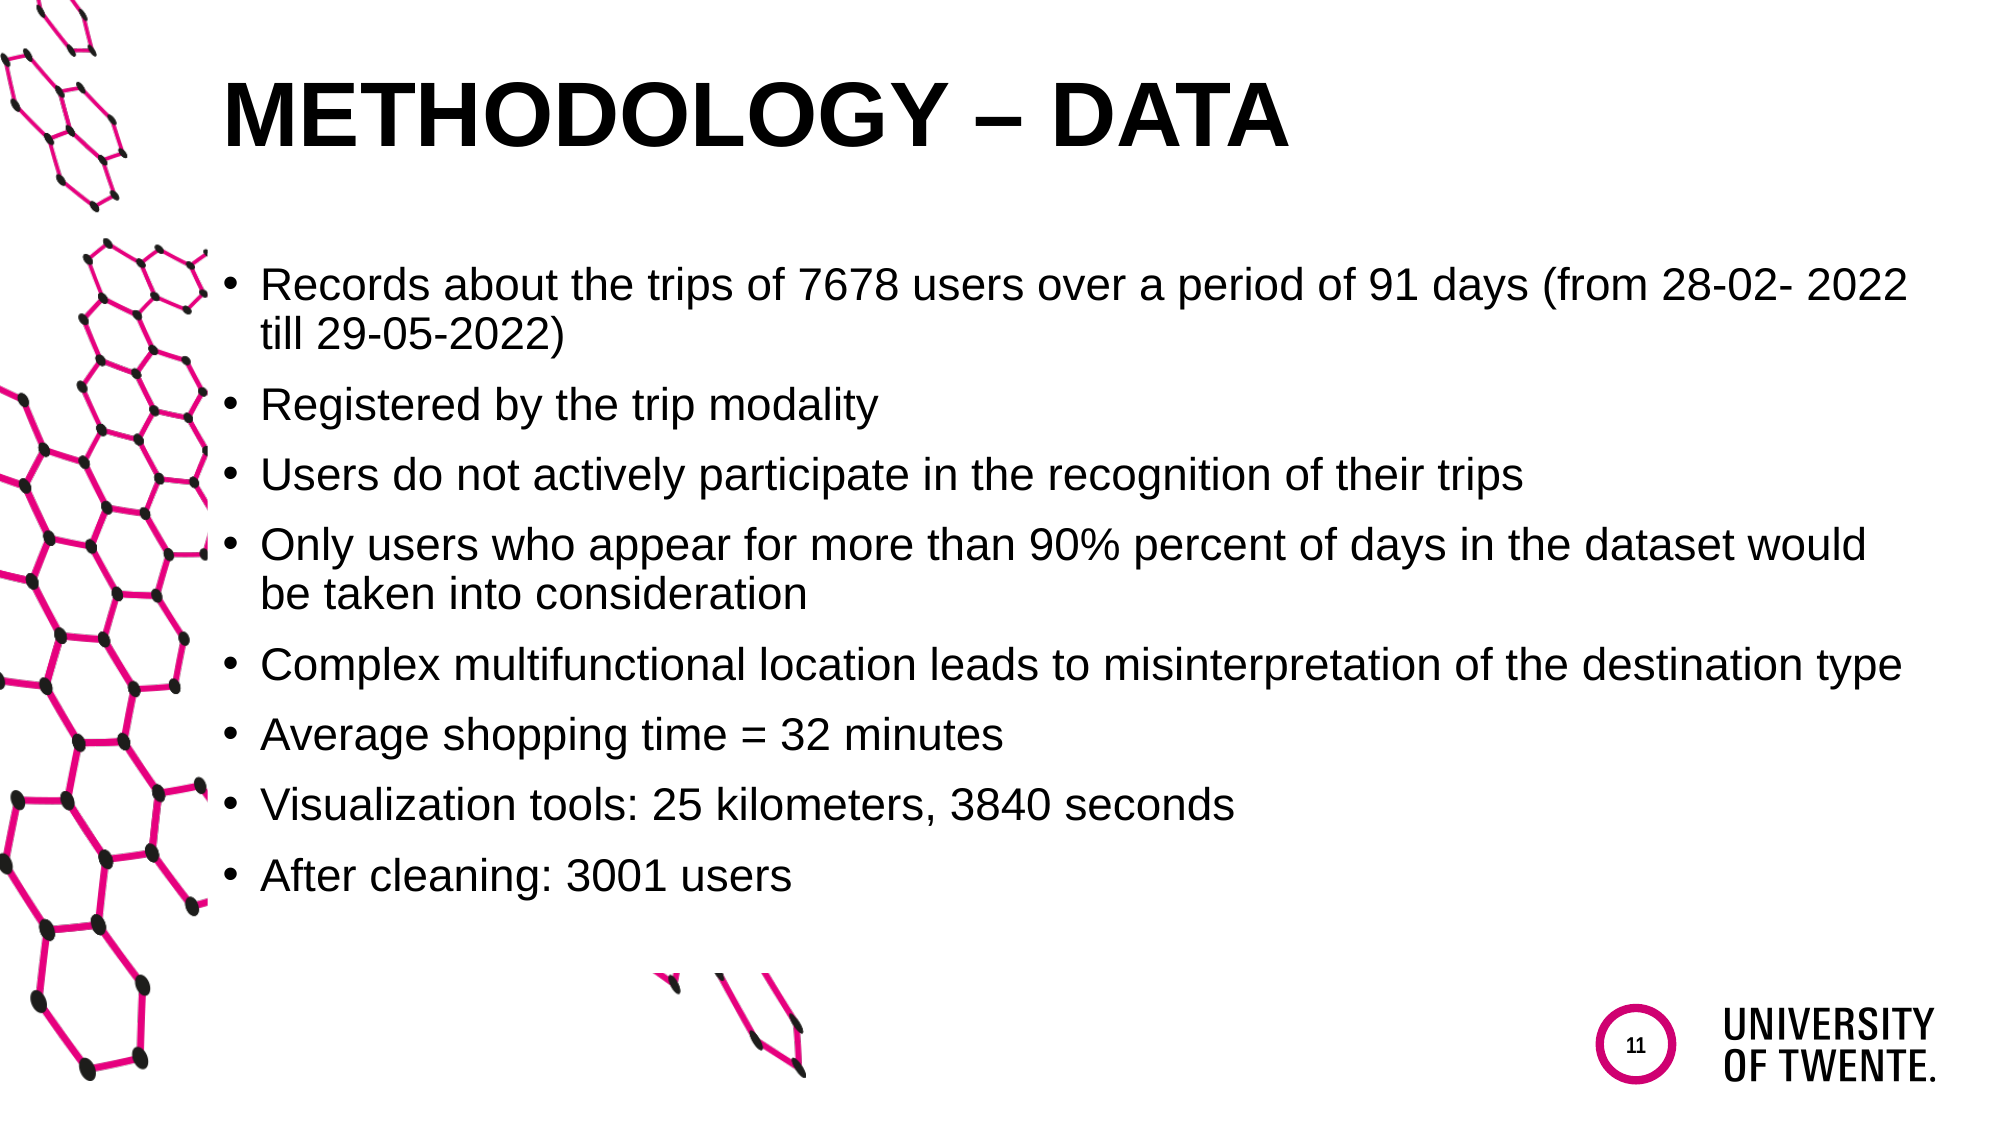

# Methodology – DATA
Records about the trips of 7678 users over a period of 91 days (from 28-02- 2022 till 29-05-2022)
Registered by the trip modality
Users do not actively participate in the recognition of their trips
Only users who appear for more than 90% percent of days in the dataset would be taken into consideration
Complex multifunctional location leads to misinterpretation of the destination type
Average shopping time = 32 minutes
Visualization tools: 25 kilometers, 3840 seconds
After cleaning: 3001 users
11